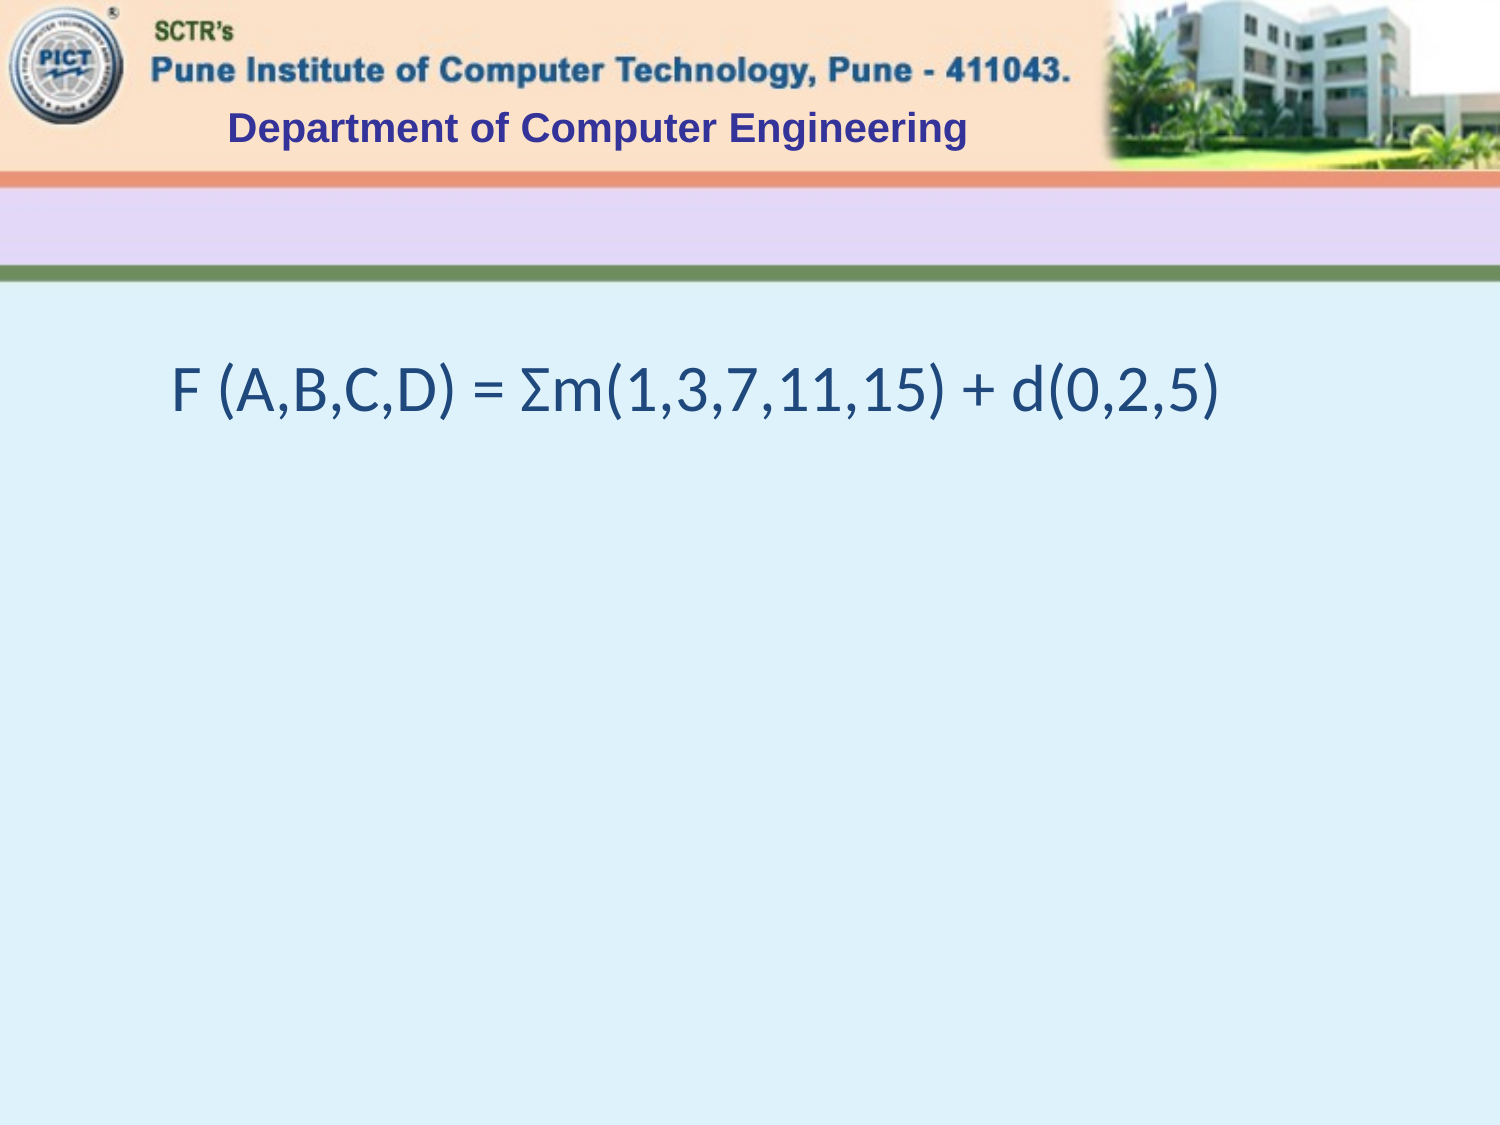

Department of Computer Engineering
#
F (A,B,C,D) = Σm(1,3,7,11,15) + d(0,2,5)